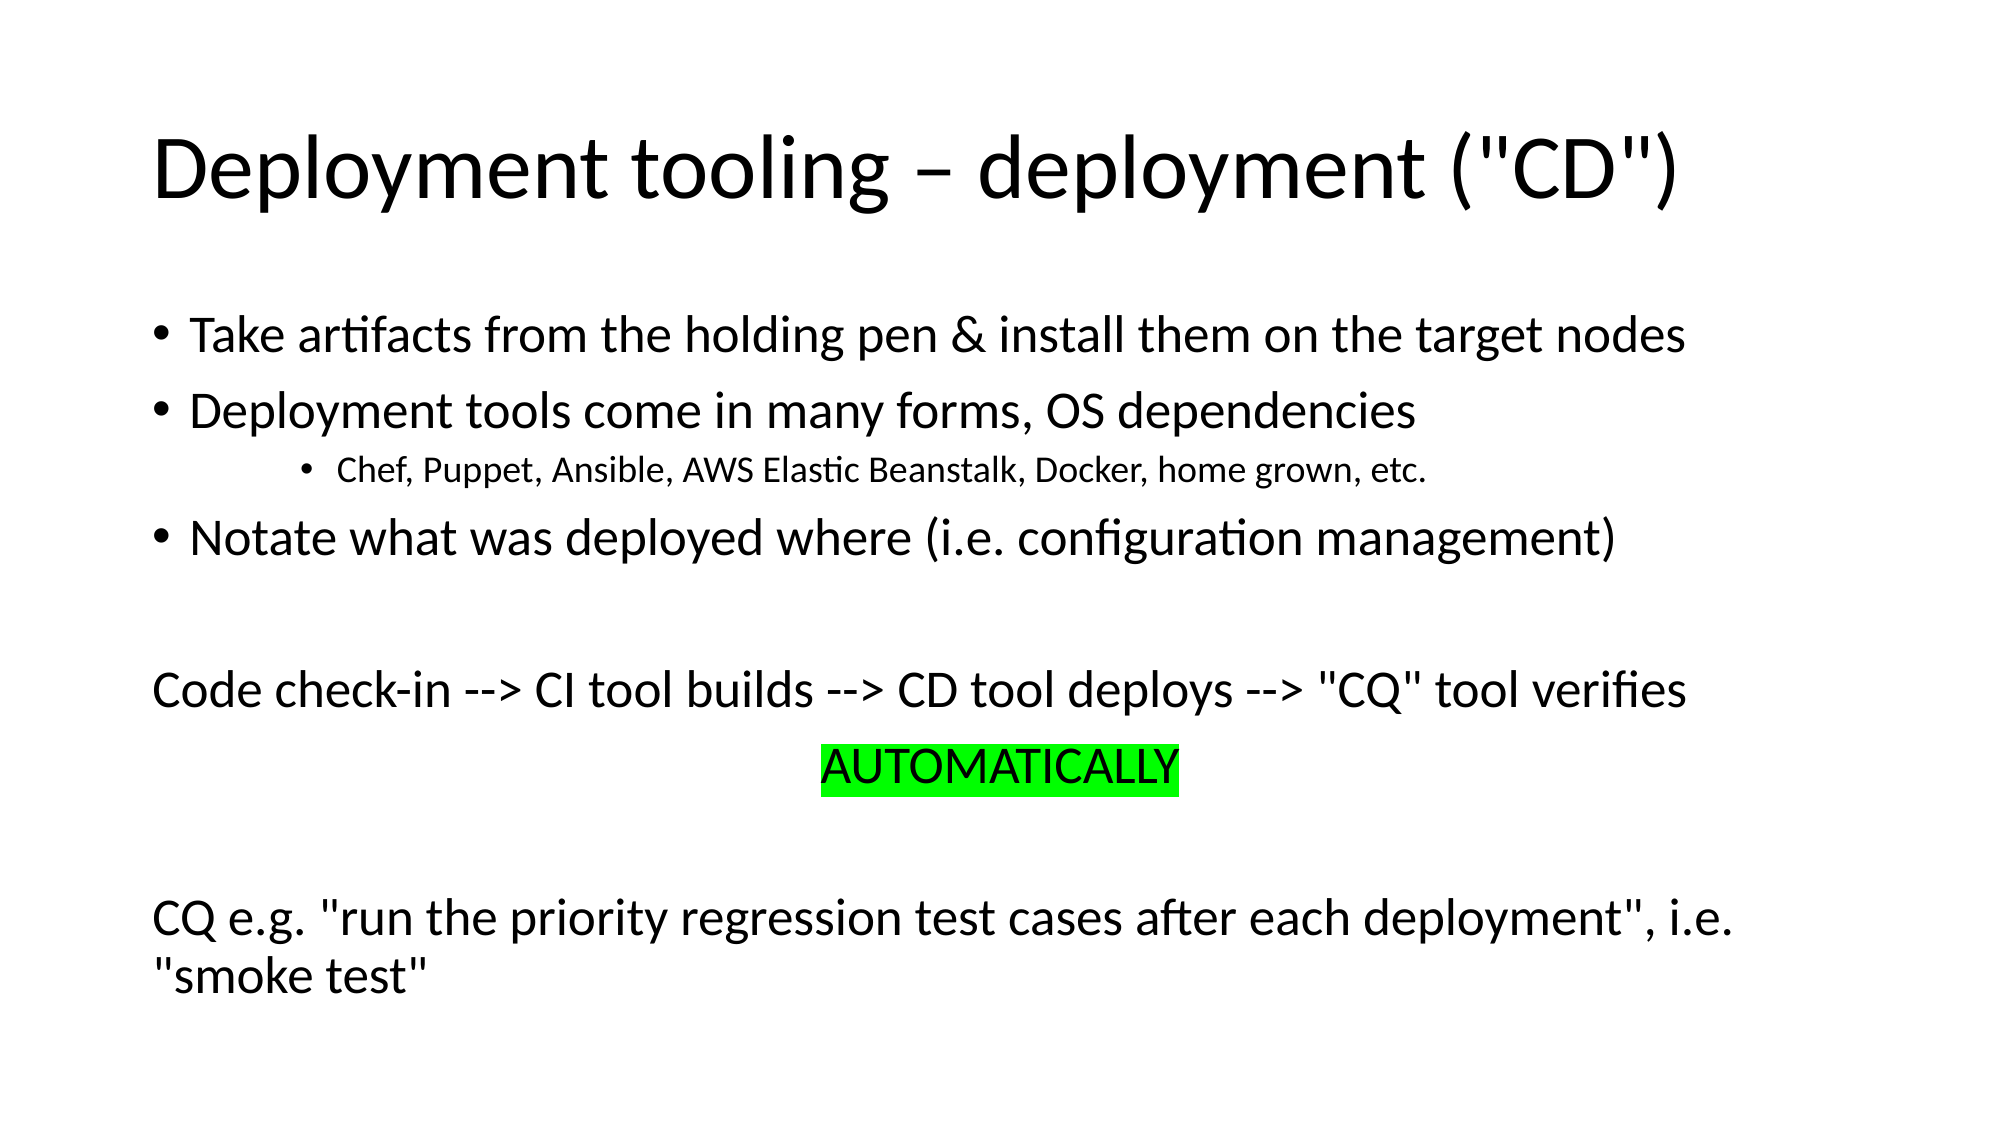

# Deployment tooling – deployment ("CD")
Take artifacts from the holding pen & install them on the target nodes
Deployment tools come in many forms, OS dependencies
Chef, Puppet, Ansible, AWS Elastic Beanstalk, Docker, home grown, etc.
Notate what was deployed where (i.e. configuration management)

Code check-in --> CI tool builds --> CD tool deploys --> "CQ" tool verifies
AUTOMATICALLY

CQ e.g. "run the priority regression test cases after each deployment", i.e. "smoke test"